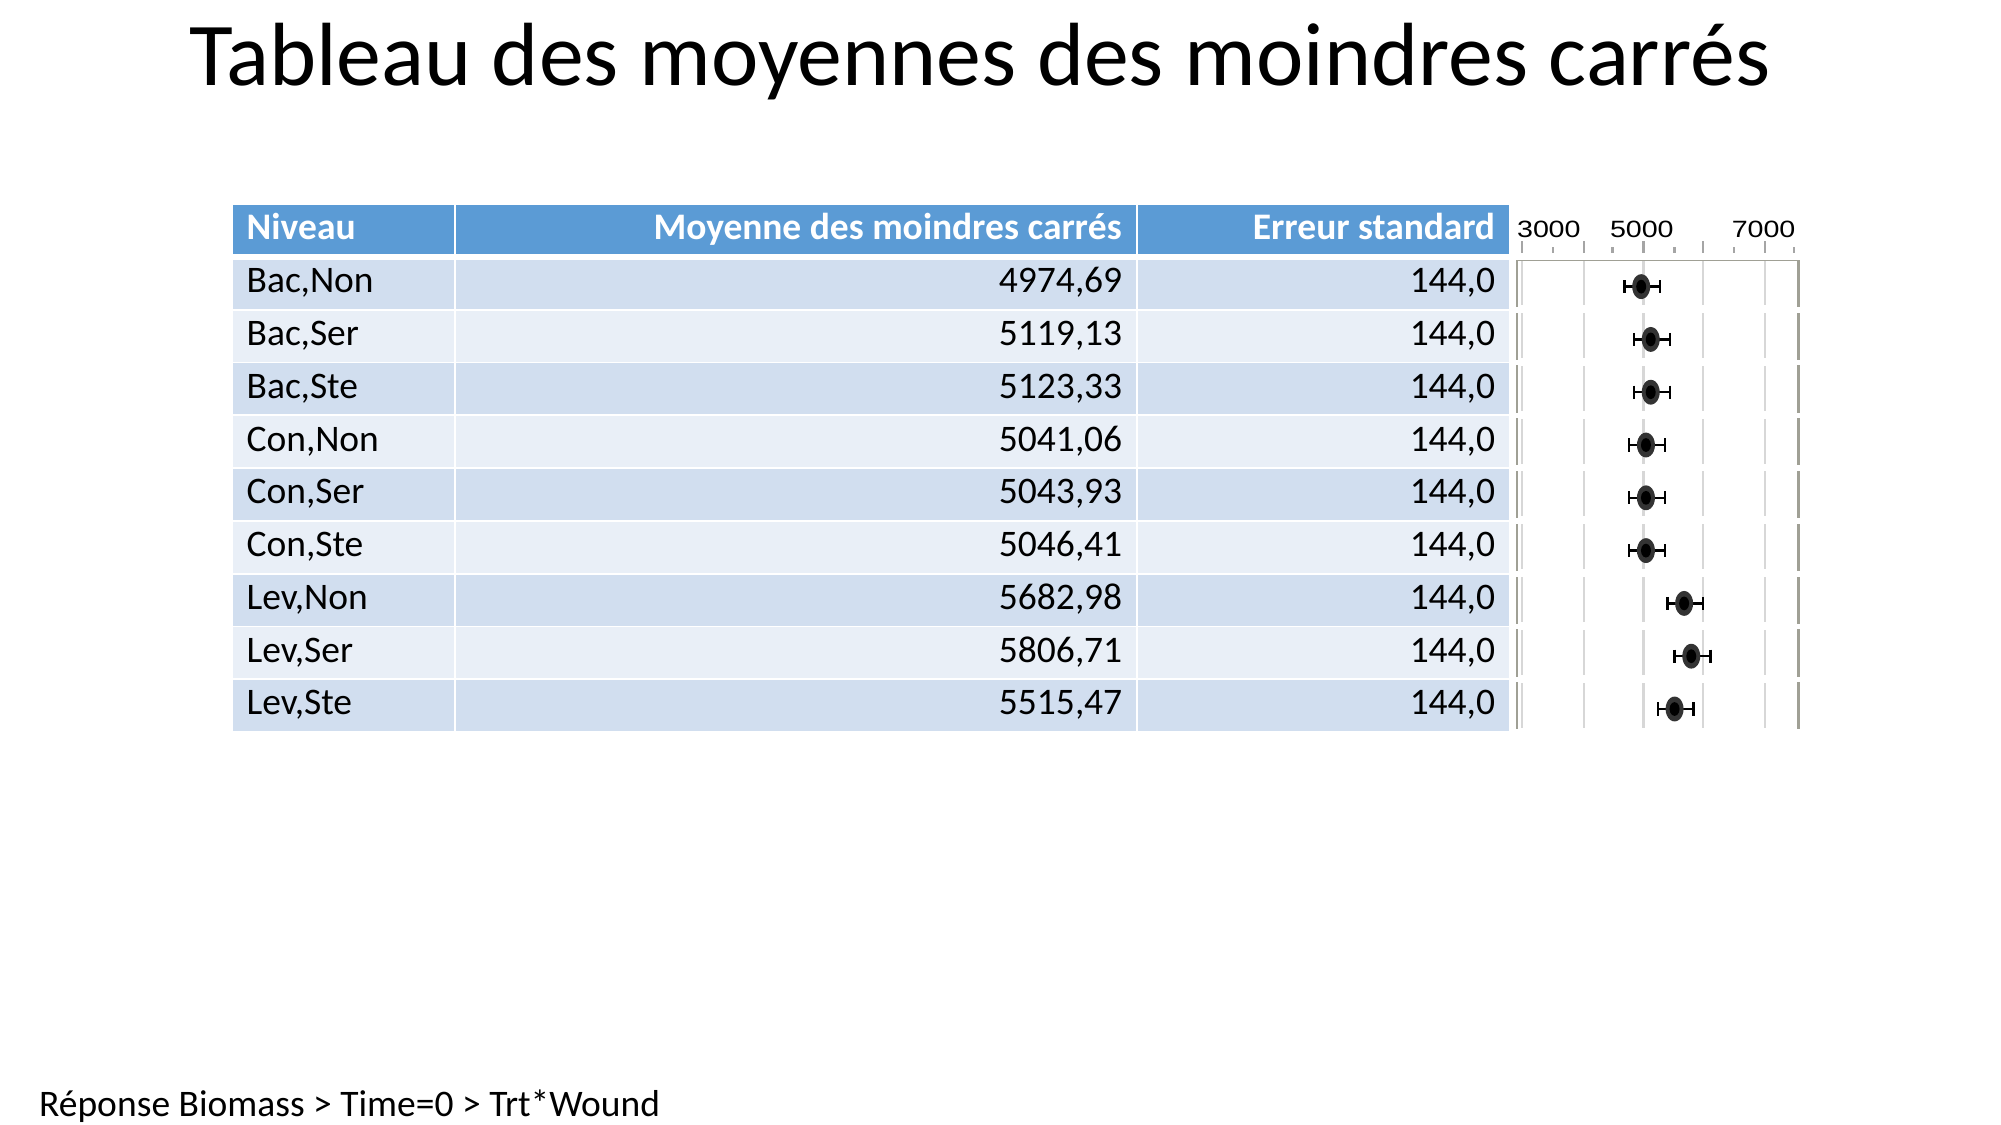

# Tableau des moyennes des moindres carrés
| Niveau | Moyenne des moindres carrés | Erreur standard |  |
| --- | --- | --- | --- |
| Bac,Non | 4974,69 | 144,0 |  |
| Bac,Ser | 5119,13 | 144,0 |  |
| Bac,Ste | 5123,33 | 144,0 |  |
| Con,Non | 5041,06 | 144,0 |  |
| Con,Ser | 5043,93 | 144,0 |  |
| Con,Ste | 5046,41 | 144,0 |  |
| Lev,Non | 5682,98 | 144,0 |  |
| Lev,Ser | 5806,71 | 144,0 |  |
| Lev,Ste | 5515,47 | 144,0 |  |
Réponse Biomass > Time=0 > Trt*Wound